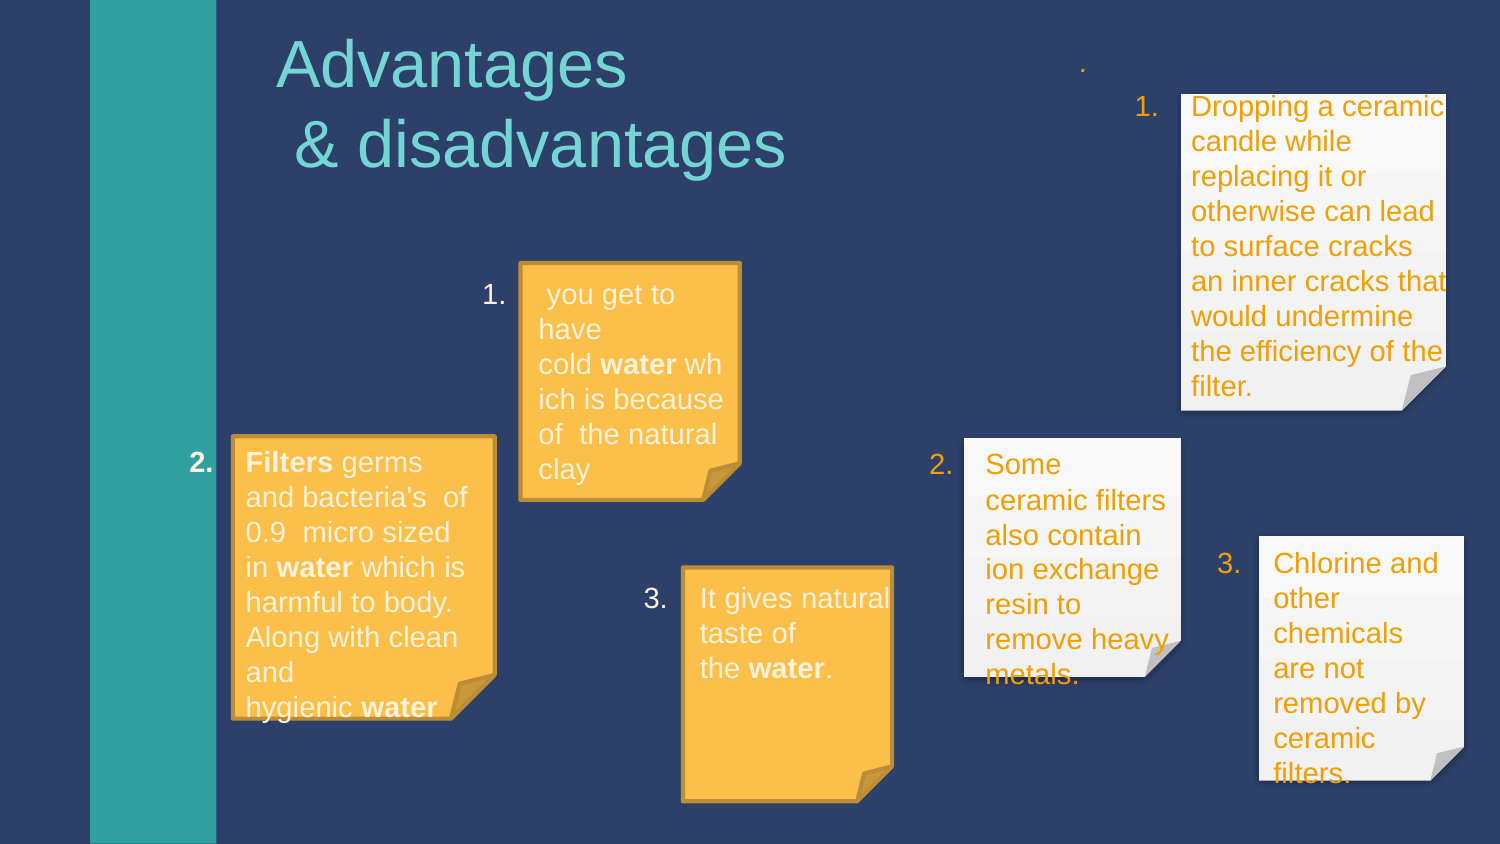

# Advantages & disadvantages
.

Dropping a ceramic candle while replacing it or otherwise can lead to surface cracks an inner cracks that would undermine the efficiency of the filter.

 you get to have cold water which is because of  the natural clay
Filters germs and bacteria's  of 0.9  micro sized in water which is harmful to body. Along with clean and hygienic water

Some ceramic filters also contain ion exchange resin to remove heavy metals.

Chlorine and other chemicals are not removed by ceramic filters.

It gives natural taste of the water.